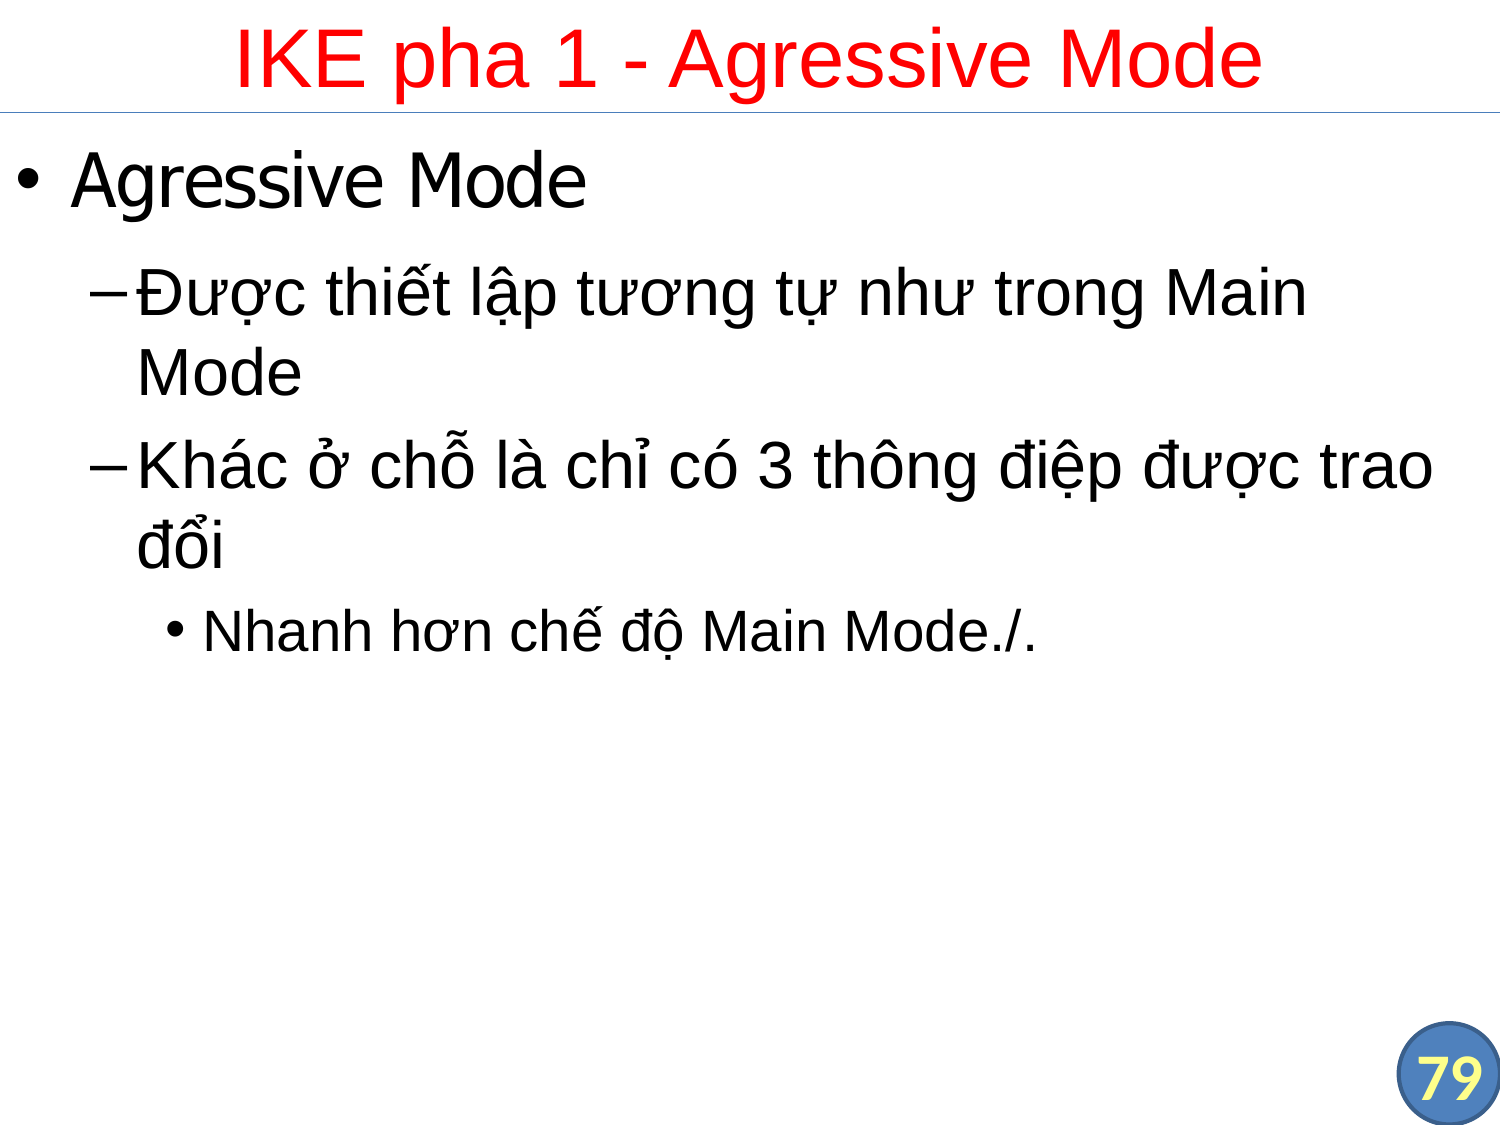

# IKE pha 1 - Agressive Mode
Agressive Mode
Được thiết lập tương tự như trong Main Mode
Khác ở chỗ là chỉ có 3 thông điệp được trao đổi
Nhanh hơn chế độ Main Mode./.

79